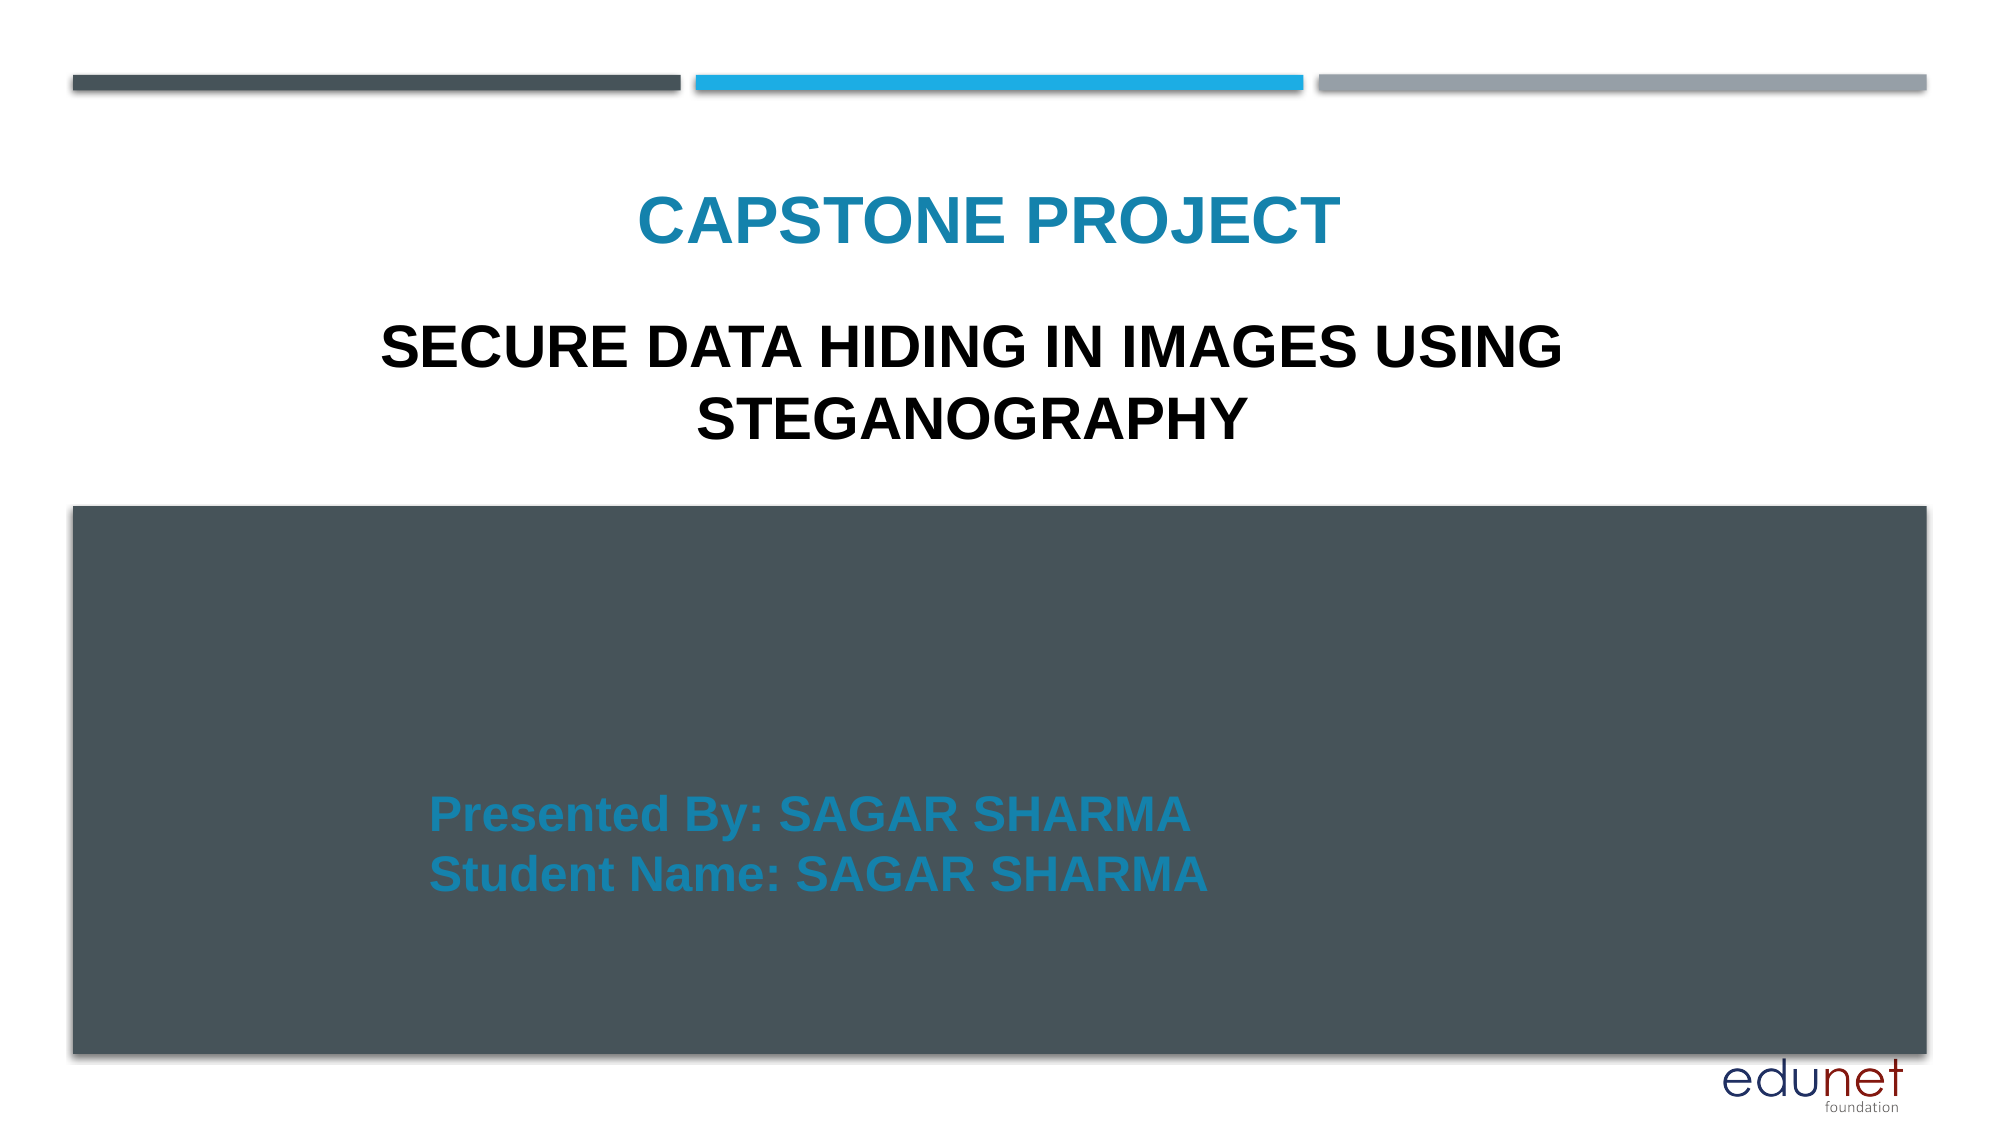

CAPSTONE PROJECT
# Secure Data Hiding In Images Using Steganography
Presented By: SAGAR SHARMA
Student Name: SAGAR SHARMA